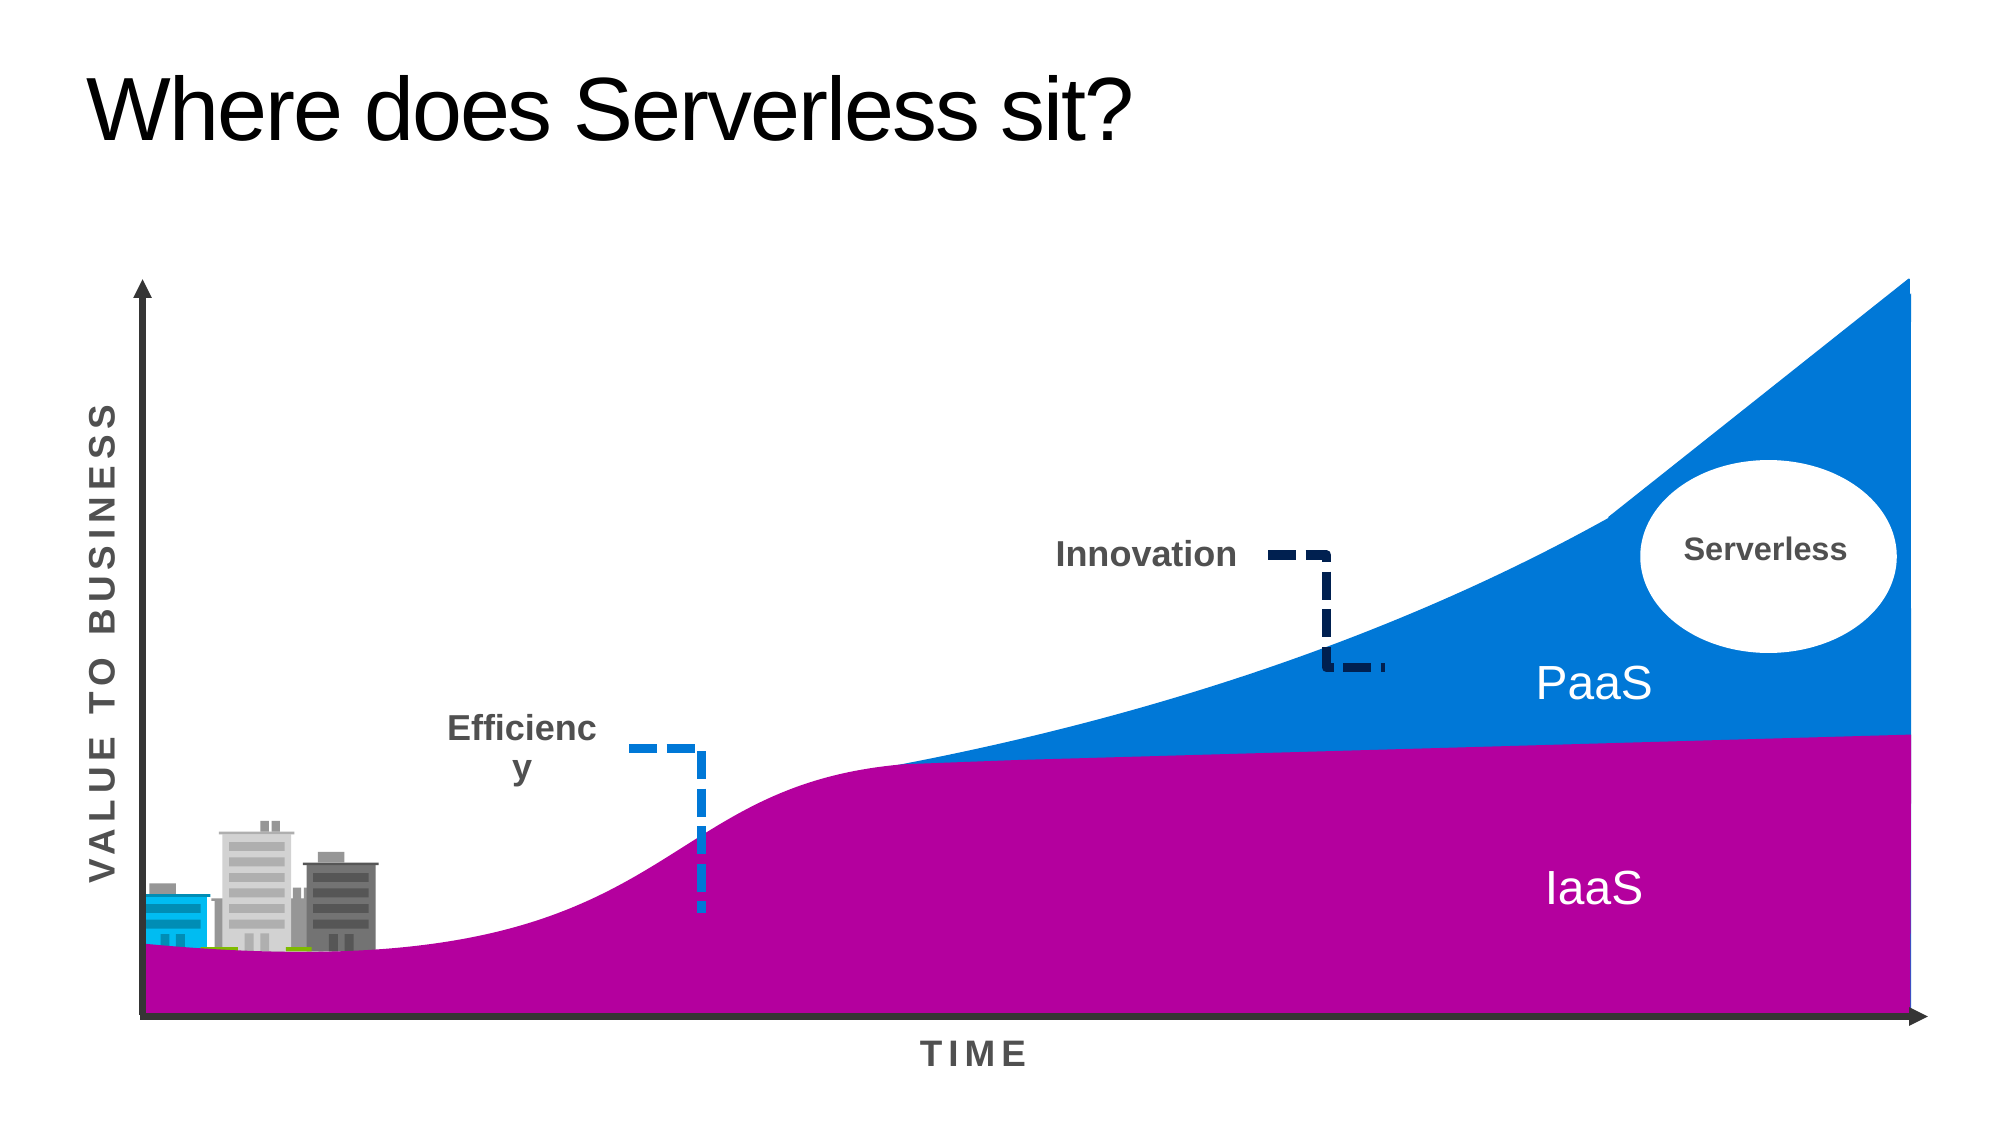

# Where does Serverless sit?

Serverless
Innovation
VALUE TO BUSINESS
PaaS
Efficiency

IaaS
TIME